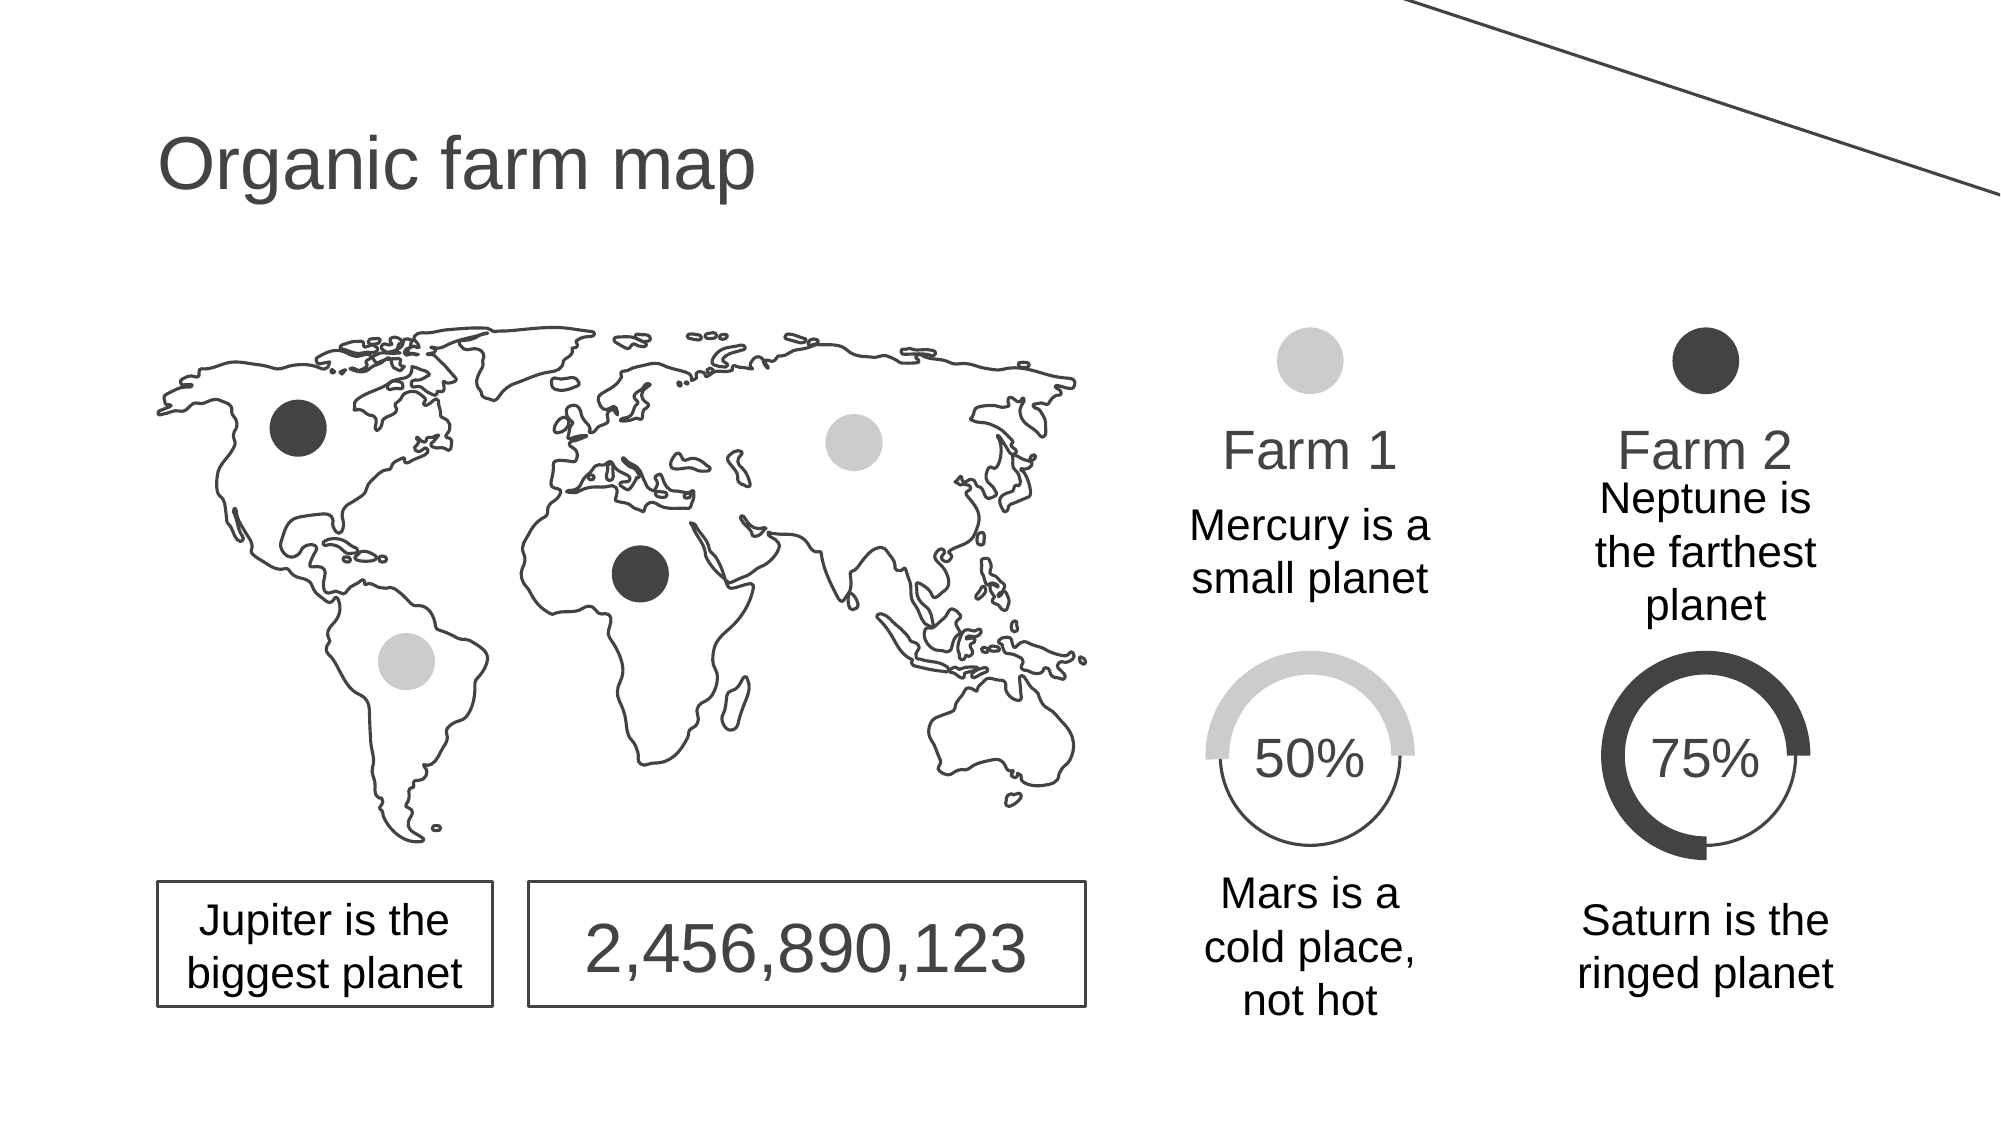

# Organic farm map

Farm 1
Farm 2

Mercury is a small planet
Neptune is the farthest planet

50%
75%
Mars is a cold place, not hot
Saturn is the ringed planet
Jupiter is the biggest planet

2,456,890,123